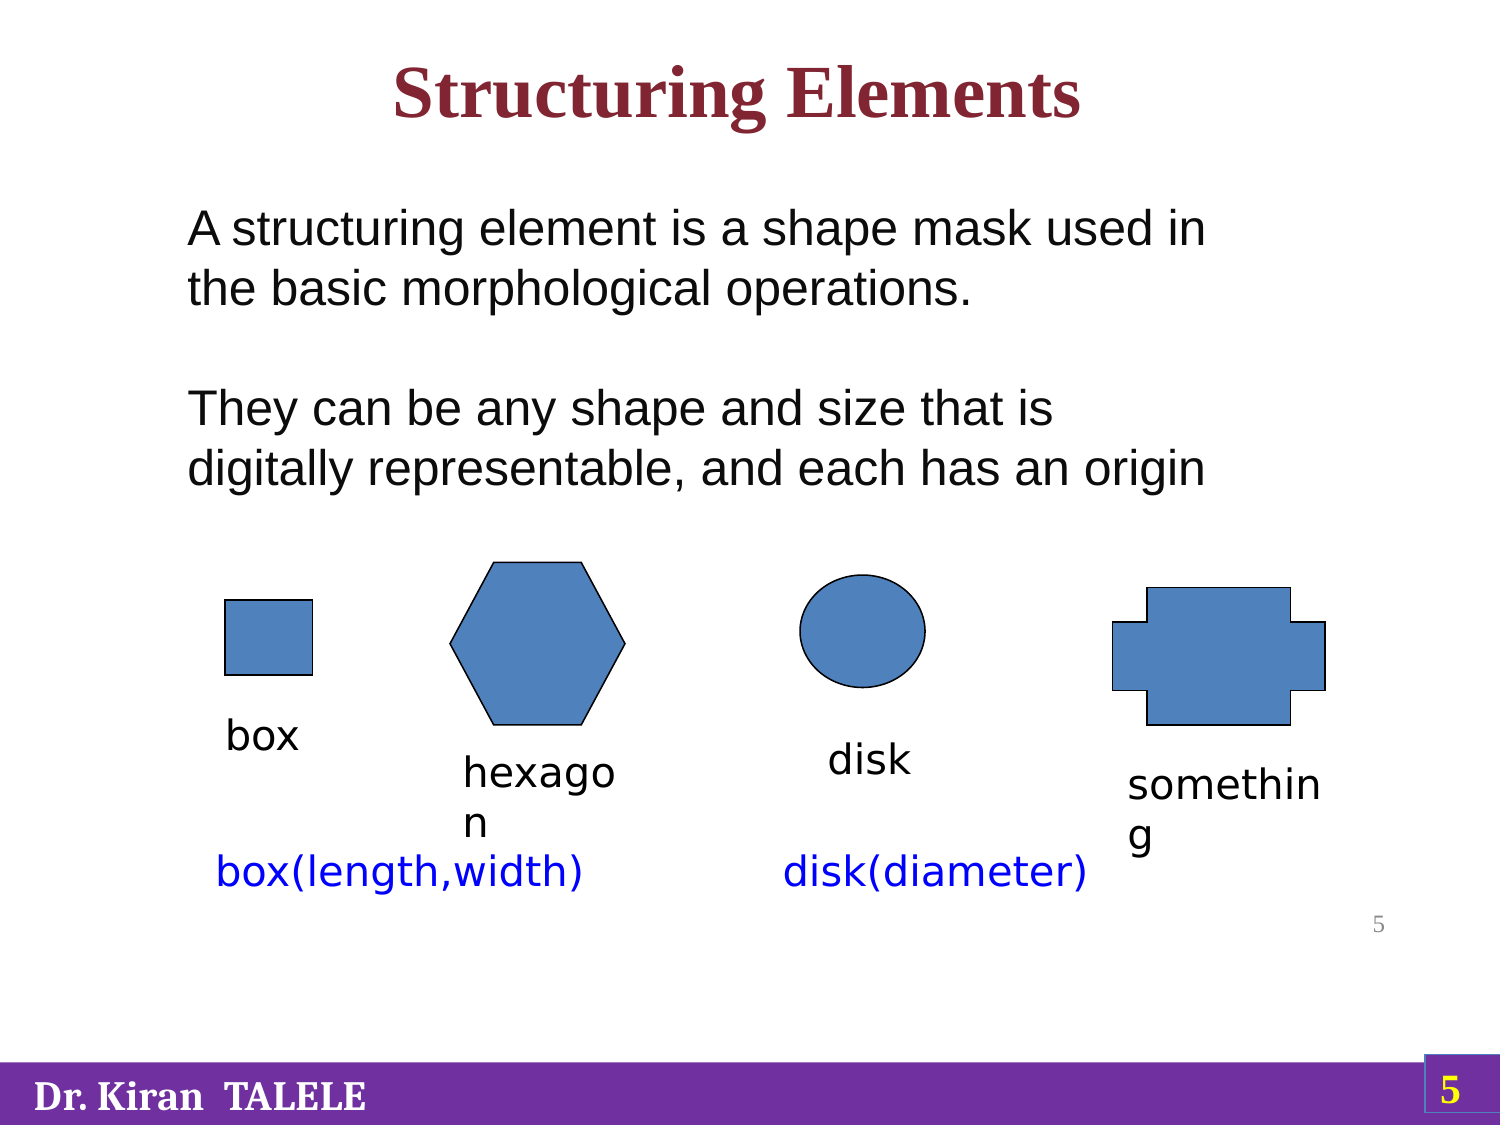

# Structuring Elements
A structuring element is a shape mask used in
the basic morphological operations.

They can be any shape and size that is
digitally representable, and each has an origin

box
disk
hexagon
something
box(length,width)               disk(diameter)
5
5
  Dr. Kiran  TALELE